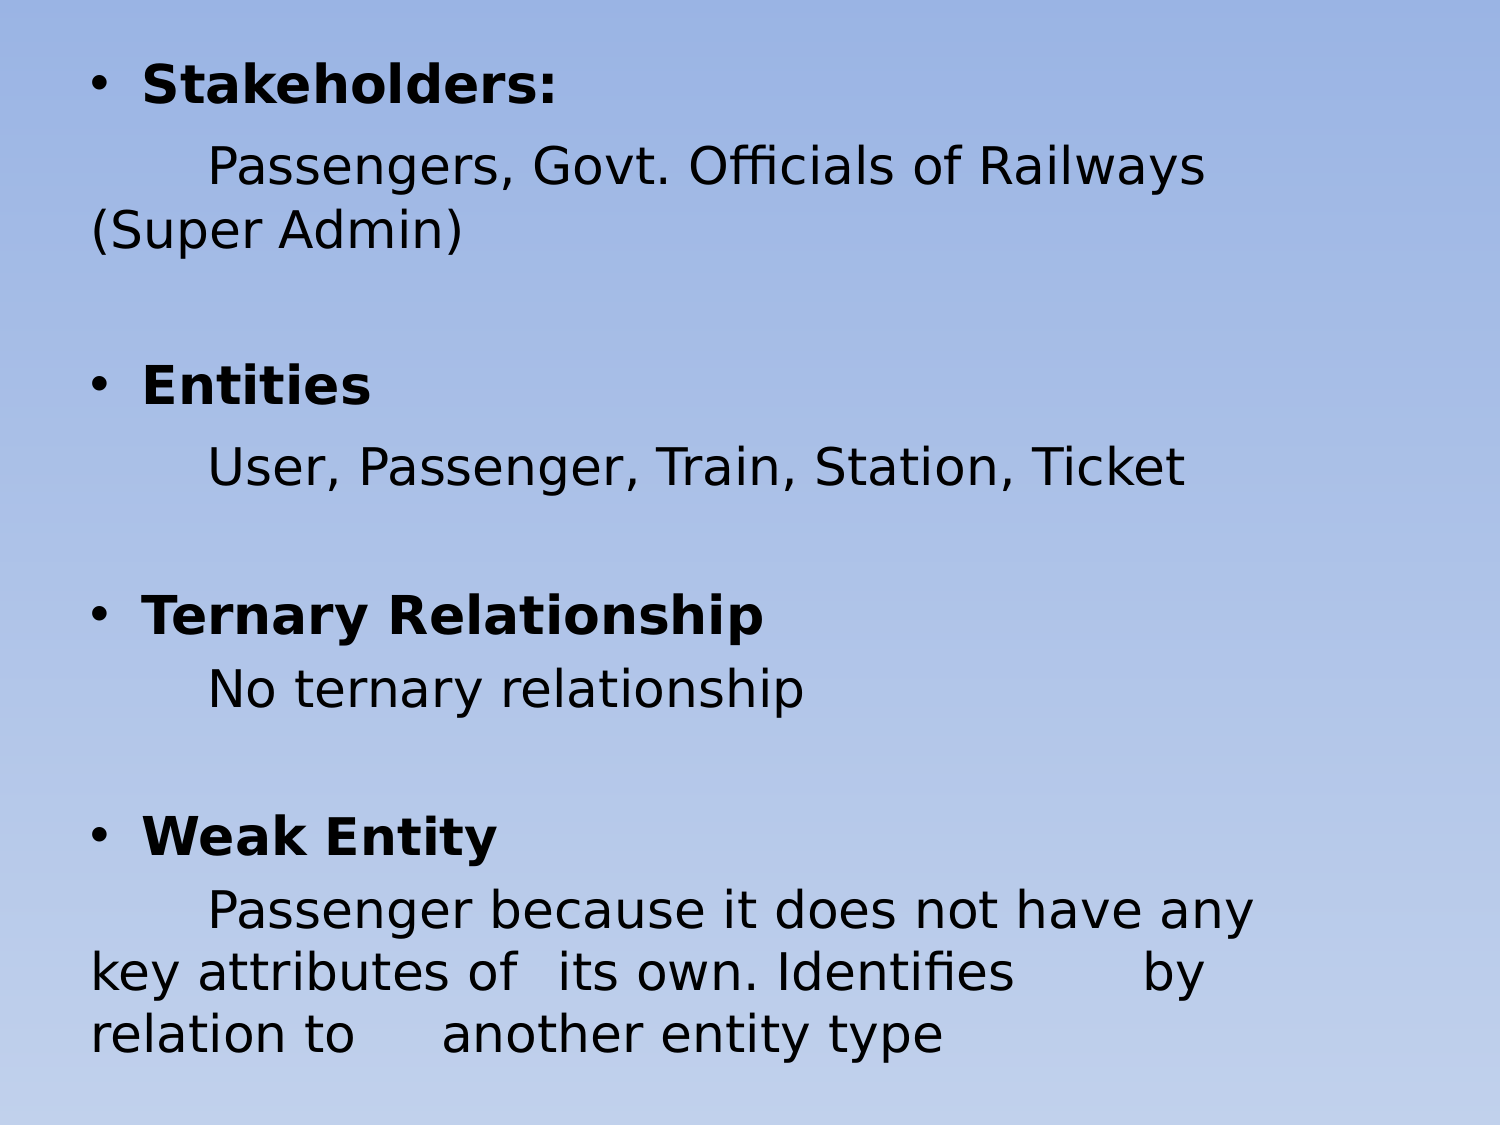

Stakeholders:
 	Passengers, Govt. Officials of Railways 	(Super Admin)

Entities
 	User, Passenger, Train, Station, Ticket

Ternary Relationship
	No ternary relationship

Weak Entity
   	Passenger because it does not have any 	key attributes of 	its own. Identifies 	by relation to 	another entity type